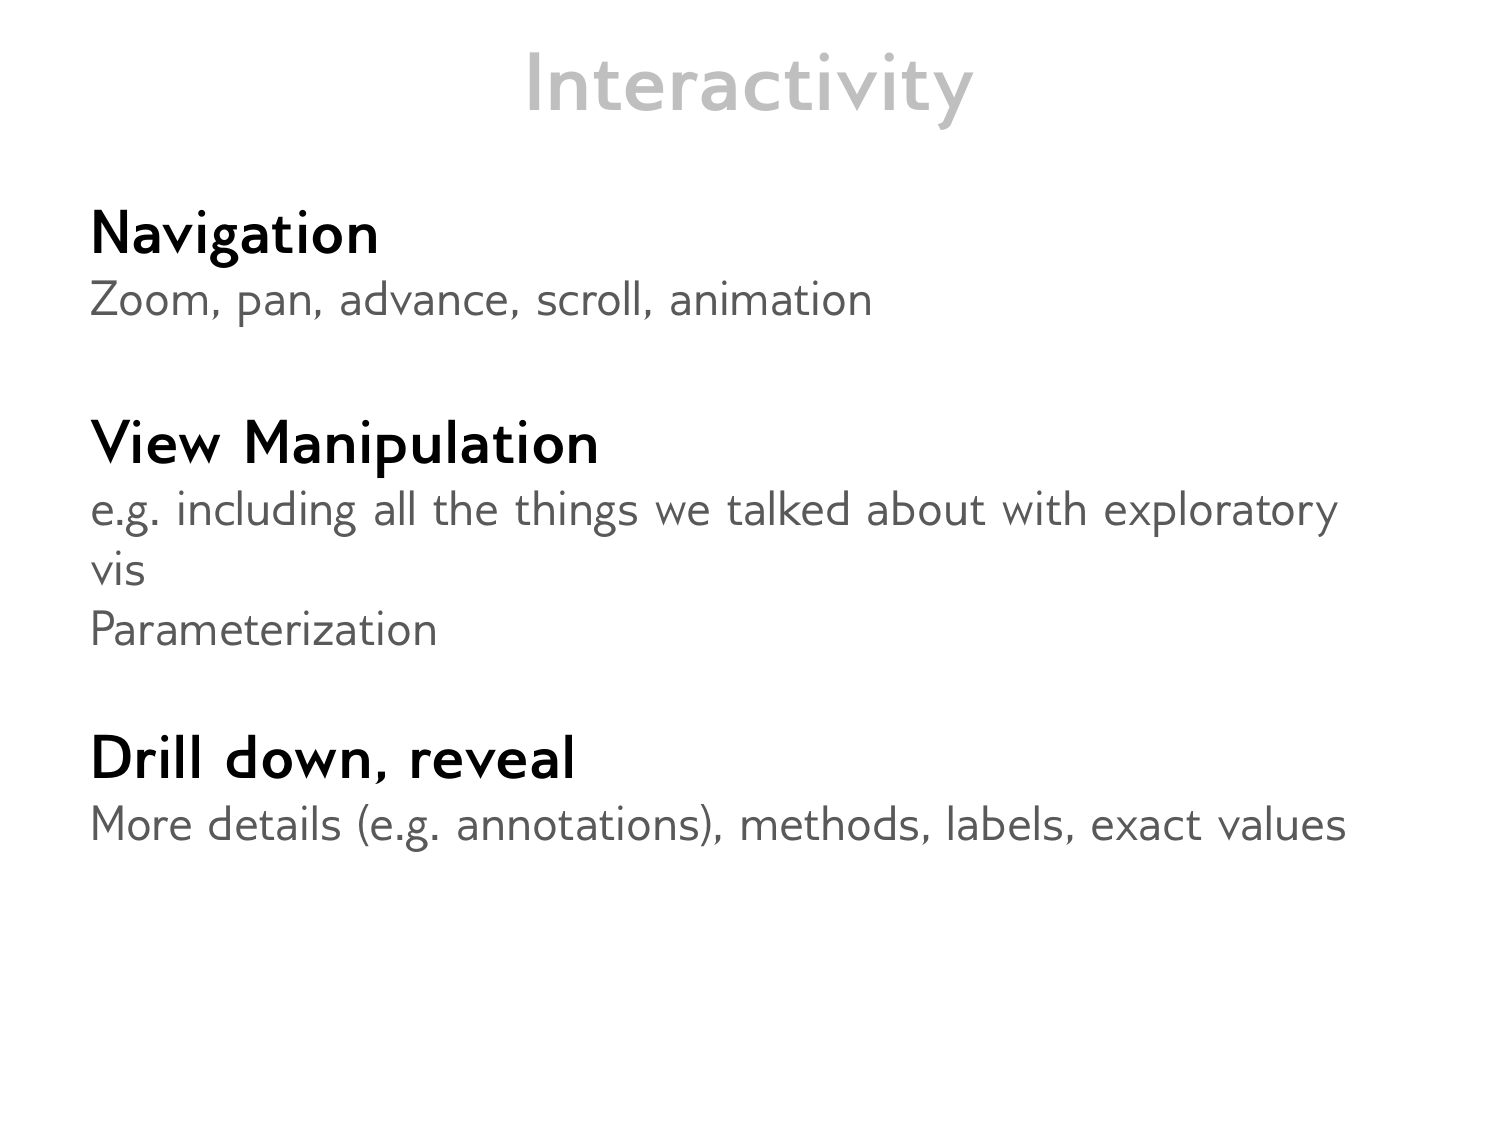

# Interactivity
Navigation
Zoom, pan, advance, scroll, animation

View Manipulation
e.g. including all the things we talked about with exploratory vis
Parameterization

Drill down, reveal
More details (e.g. annotations), methods, labels, exact values